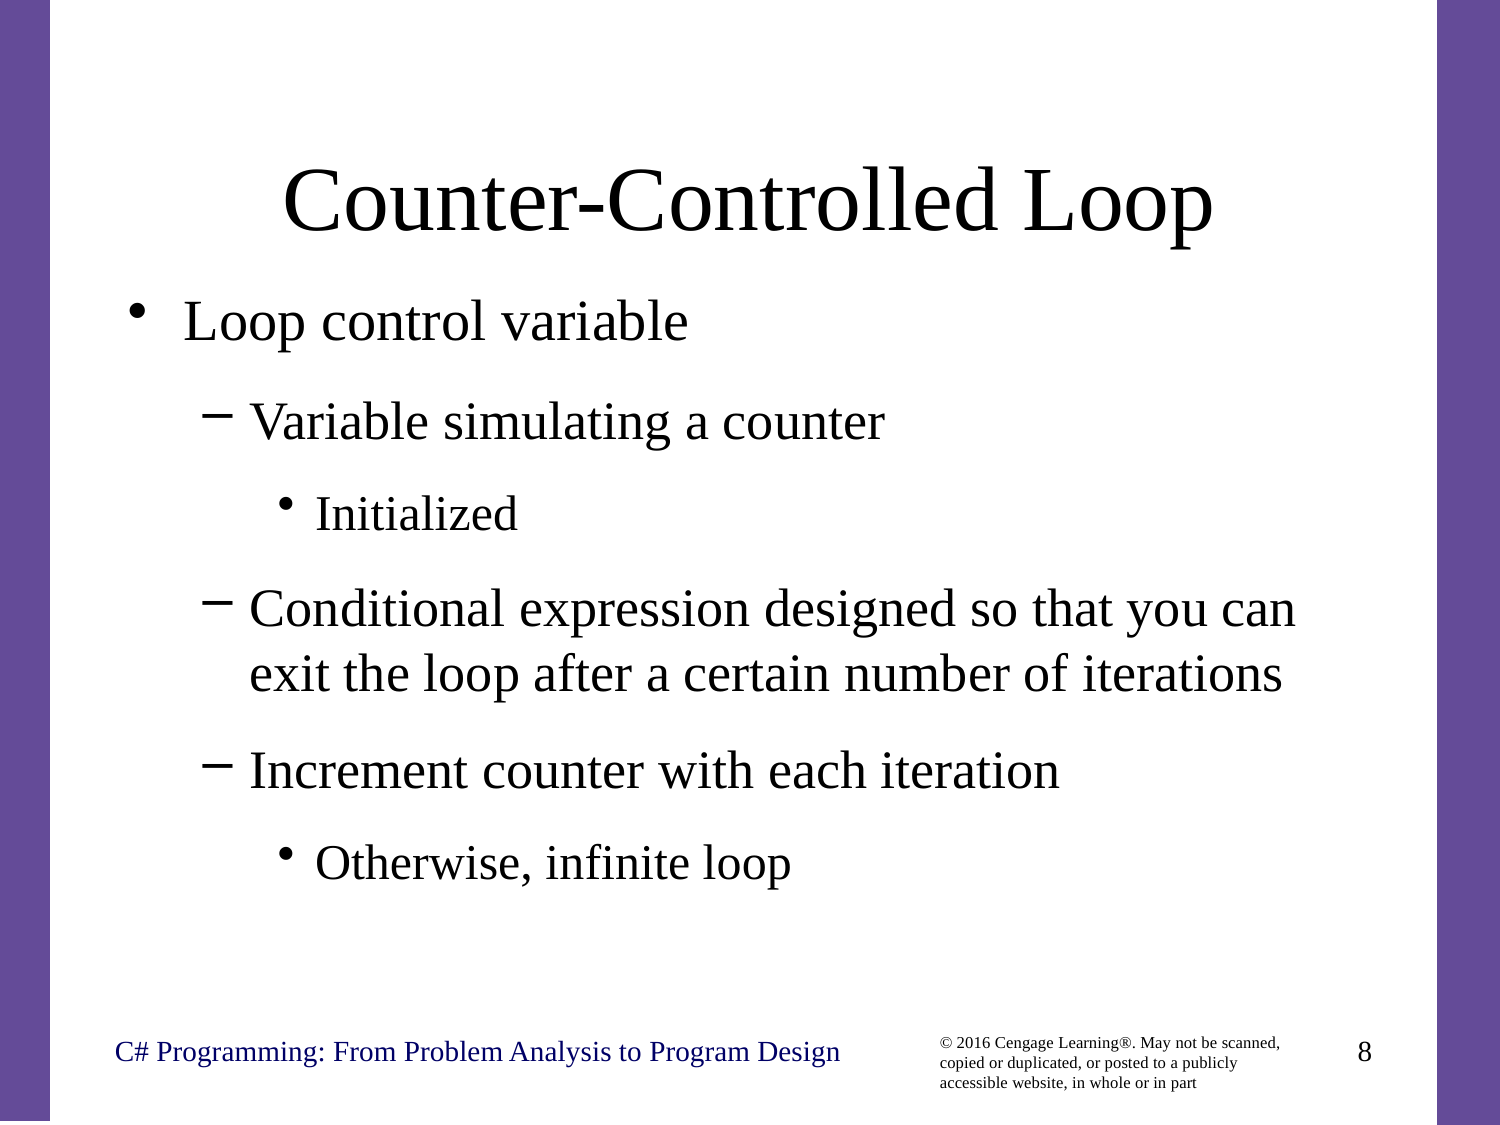

# Counter-Controlled Loop
Loop control variable
Variable simulating a counter
Initialized
Conditional expression designed so that you can exit the loop after a certain number of iterations
Increment counter with each iteration
Otherwise, infinite loop
C# Programming: From Problem Analysis to Program Design

8